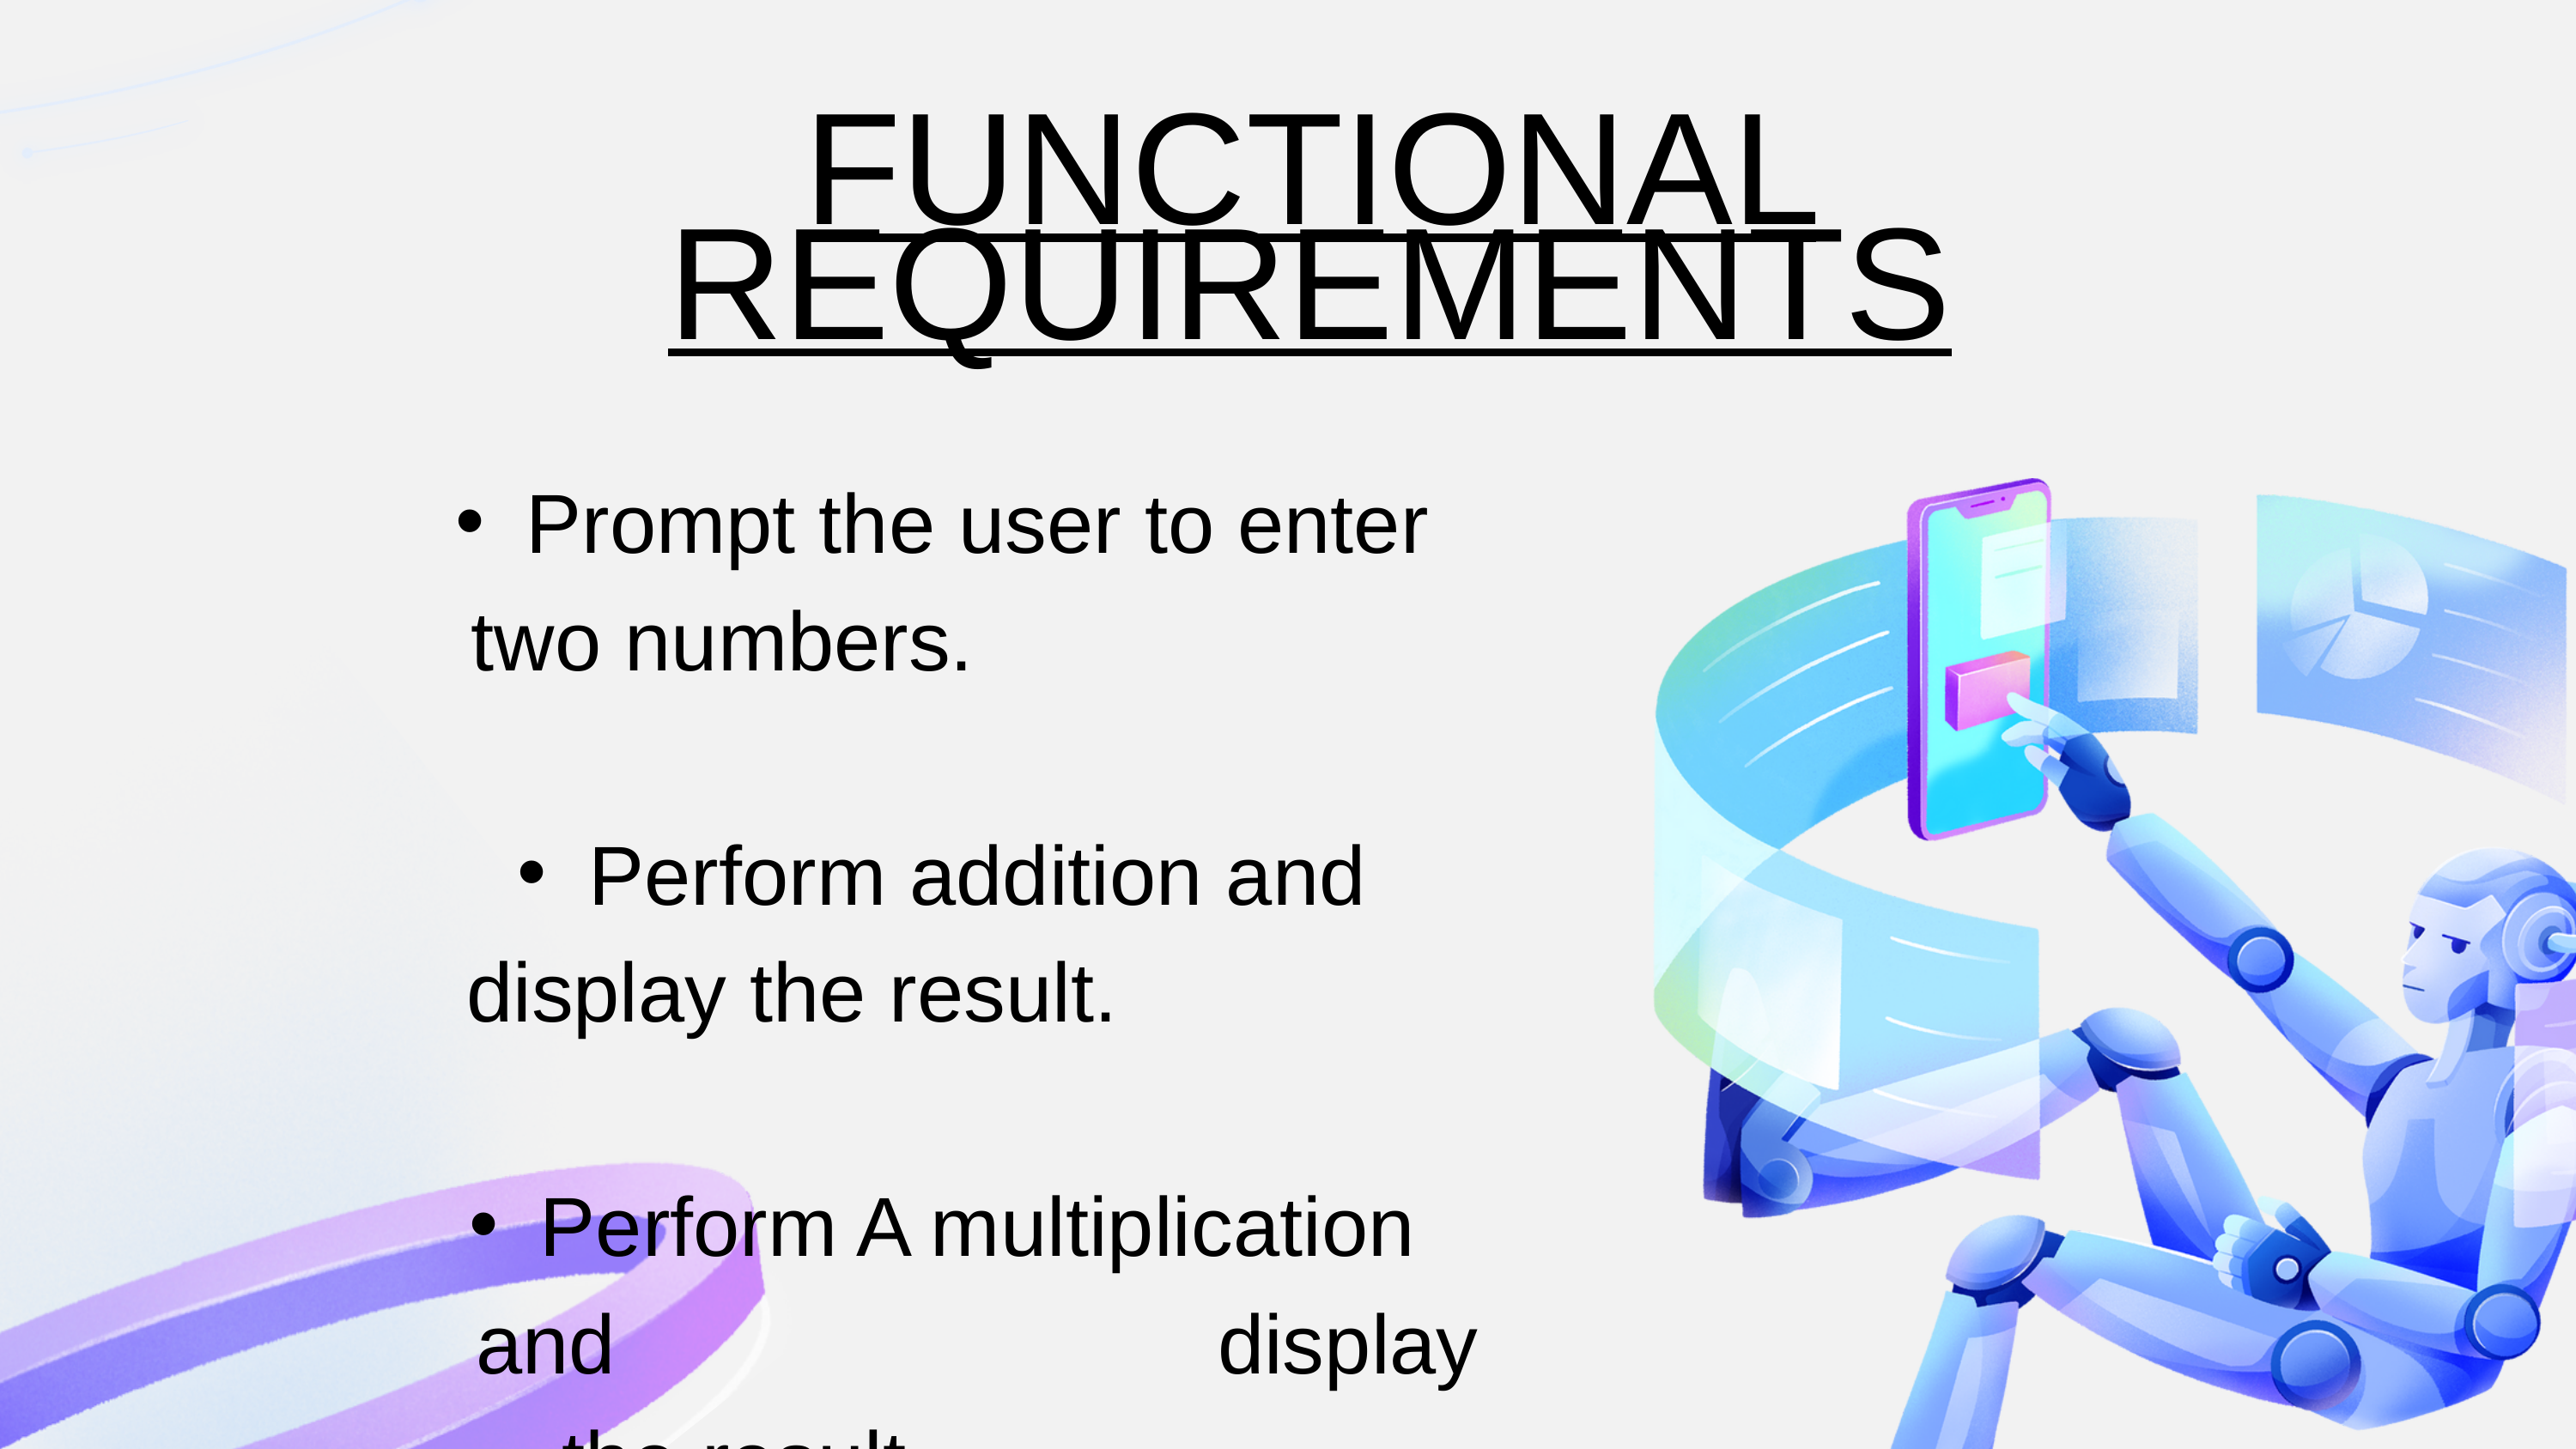

FUNCTIONAL REQUIREMENTS
Prompt the user to enter two numbers.
Perform addition and display the result.
Perform A multiplication and                          display the result.